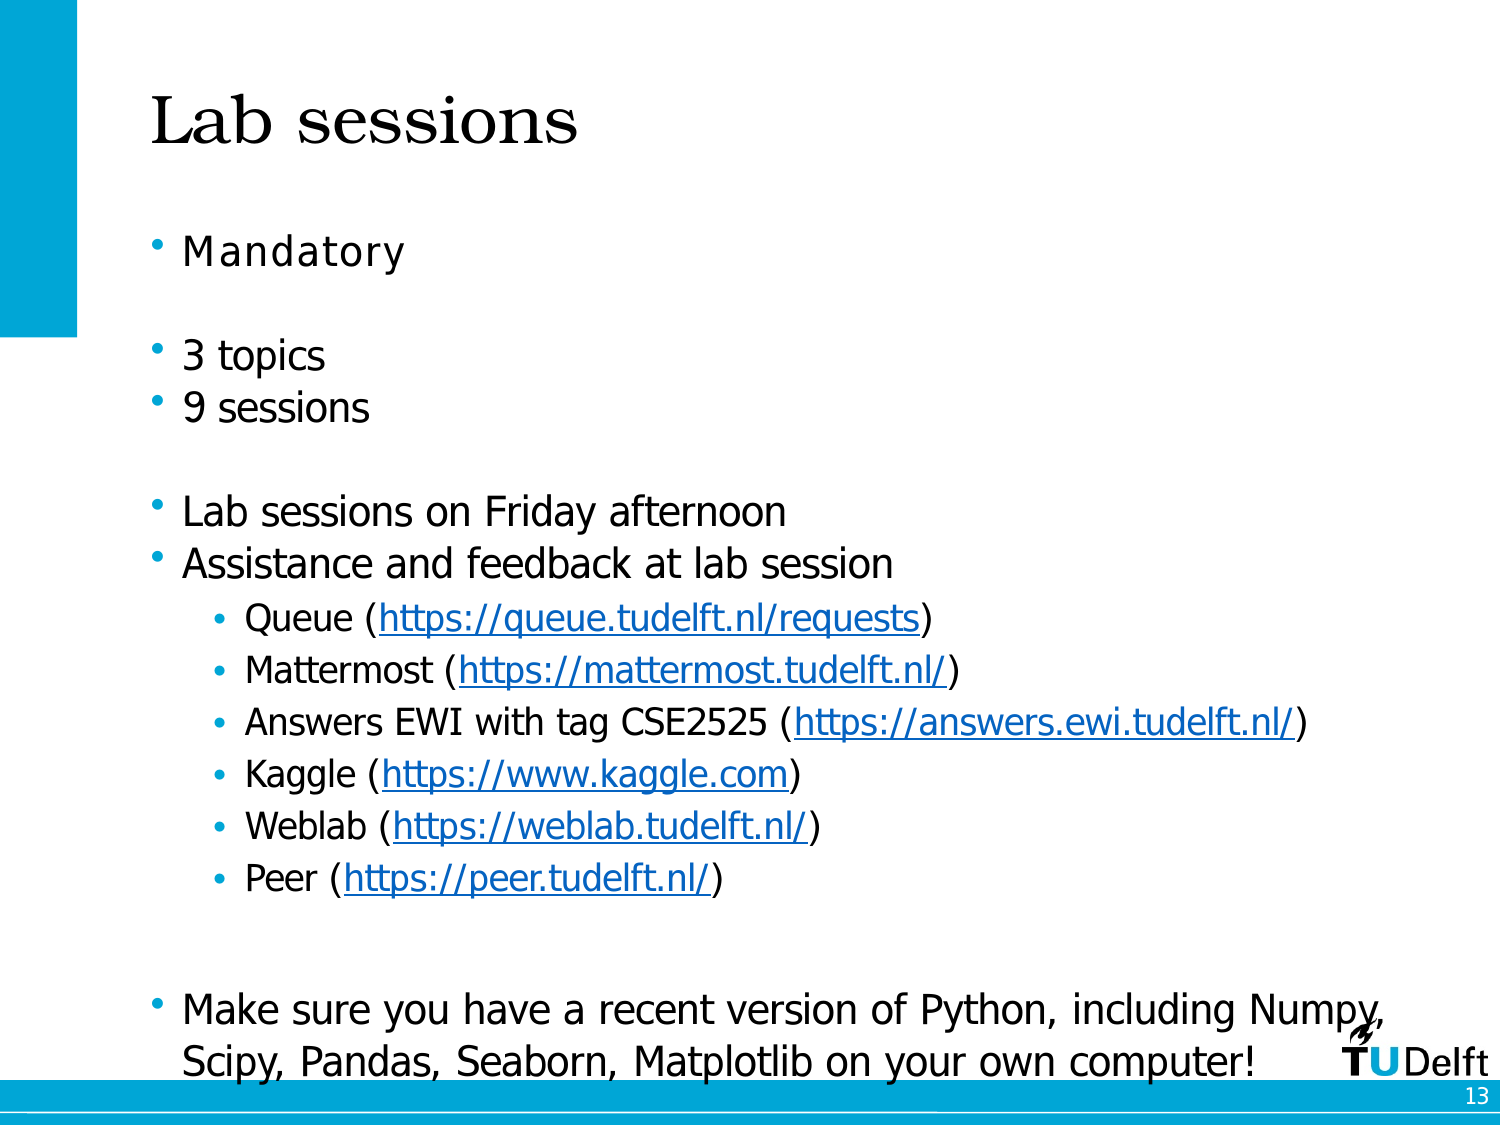

# Lab sessions
Mandatory

3 topics
9 sessions

Lab sessions on Friday afternoon
Assistance and feedback at lab session
Queue (https://queue.tudelft.nl/requests)
Mattermost (https://mattermost.tudelft.nl/)
Answers EWI with tag CSE2525 (https://answers.ewi.tudelft.nl/)
Kaggle (https://www.kaggle.com)
Weblab (https://weblab.tudelft.nl/)
Peer (https://peer.tudelft.nl/)

Make sure you have a recent version of Python, including Numpy, Scipy, Pandas, Seaborn, Matplotlib on your own computer!